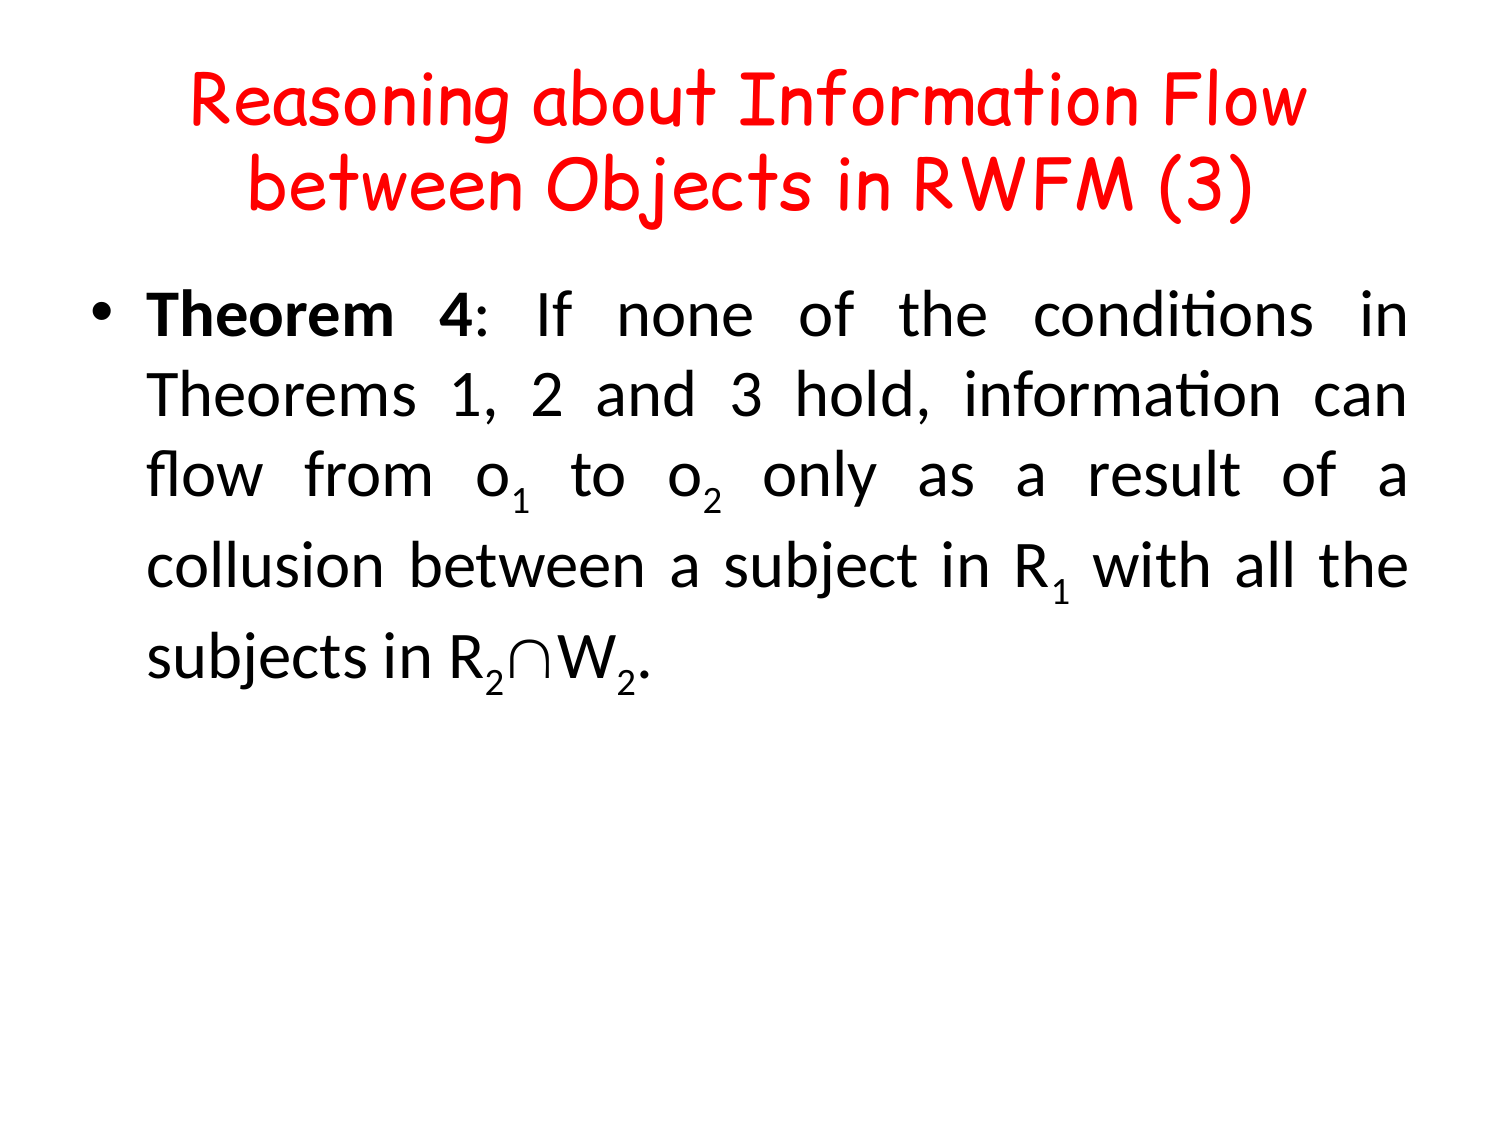

# Reasoning about Information Flow between Objects in RWFM (3)
Theorem 4: If none of the conditions in Theorems 1, 2 and 3 hold, information can flow from o1 to o2 only as a result of a collusion between a subject in R1 with all the subjects in R2∩W2.